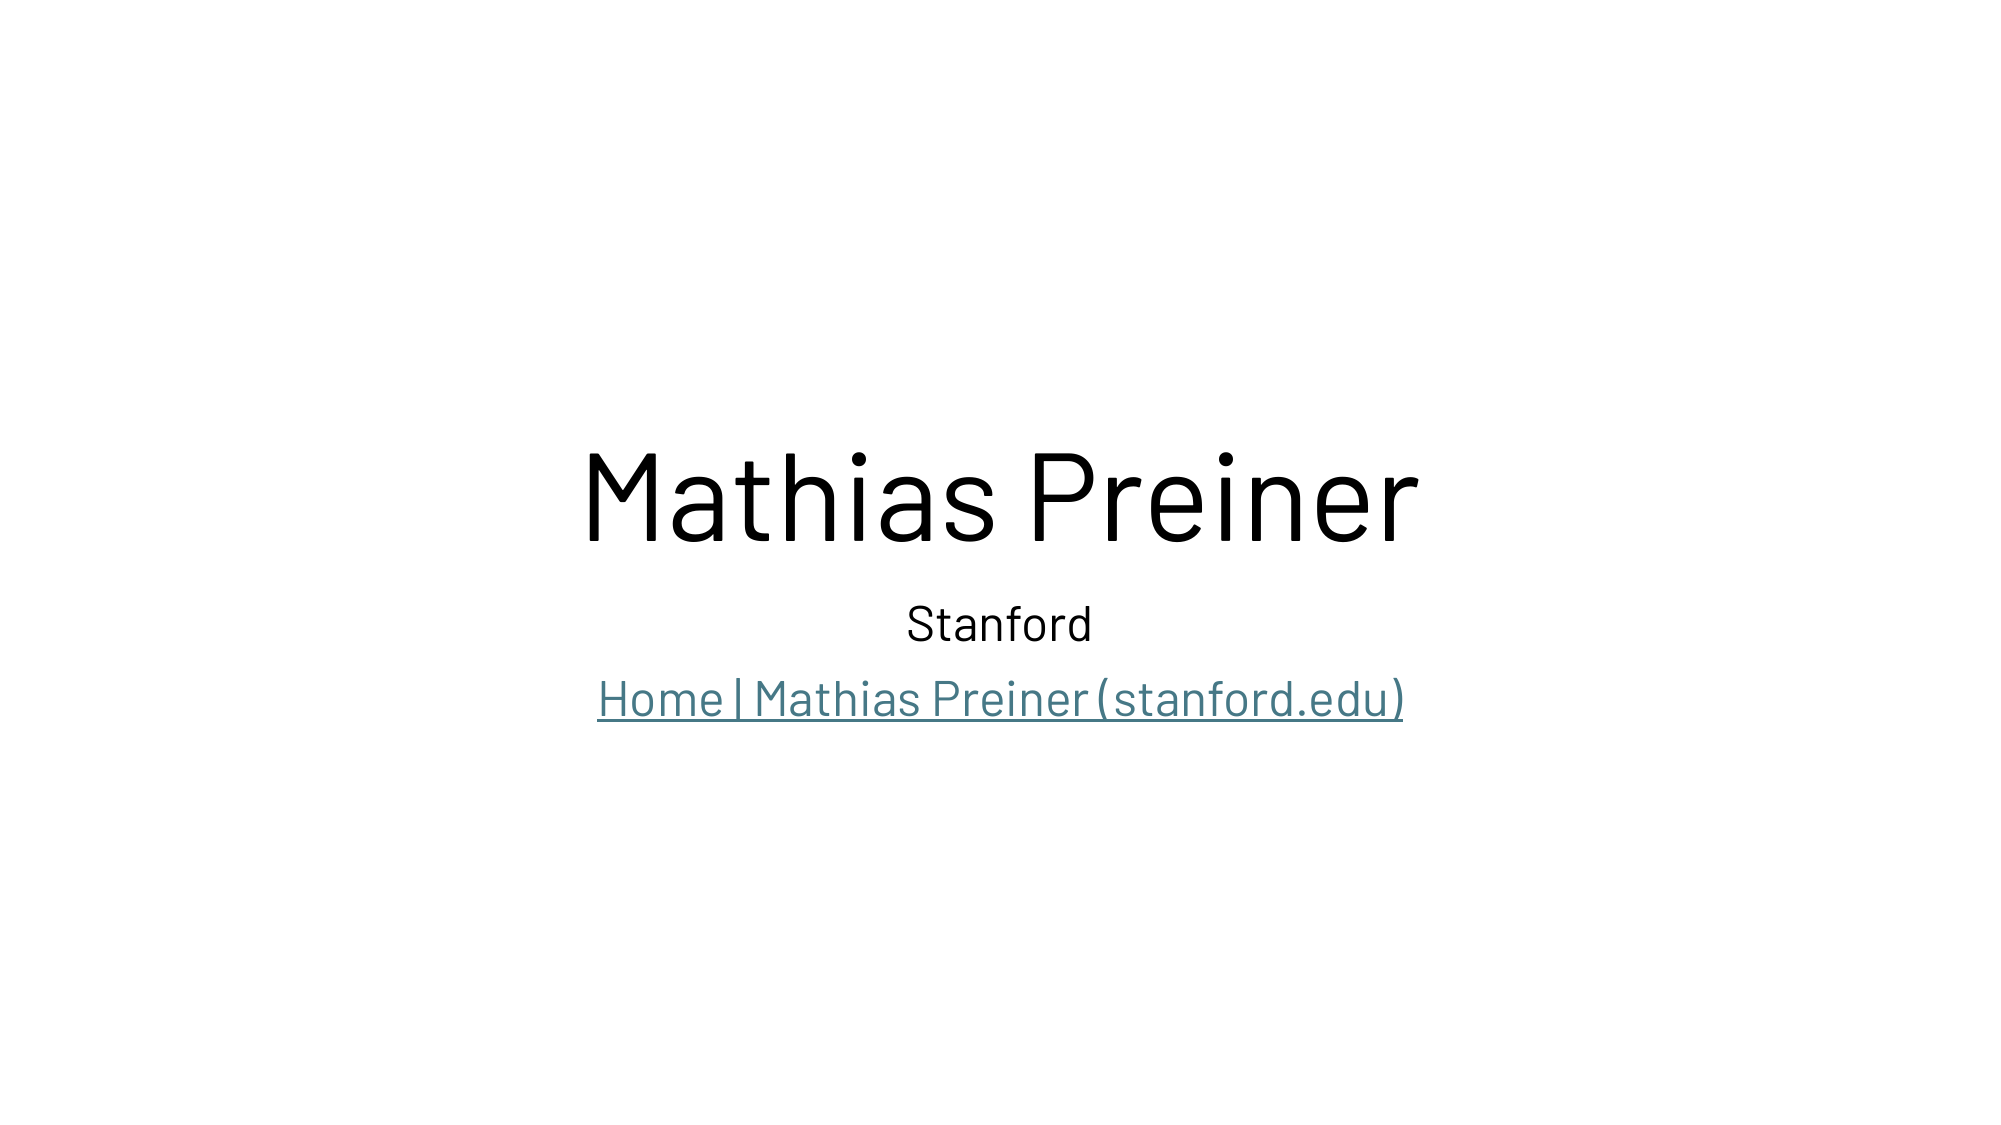

# Mathias Preiner
Stanford
Home | Mathias Preiner (stanford.edu)